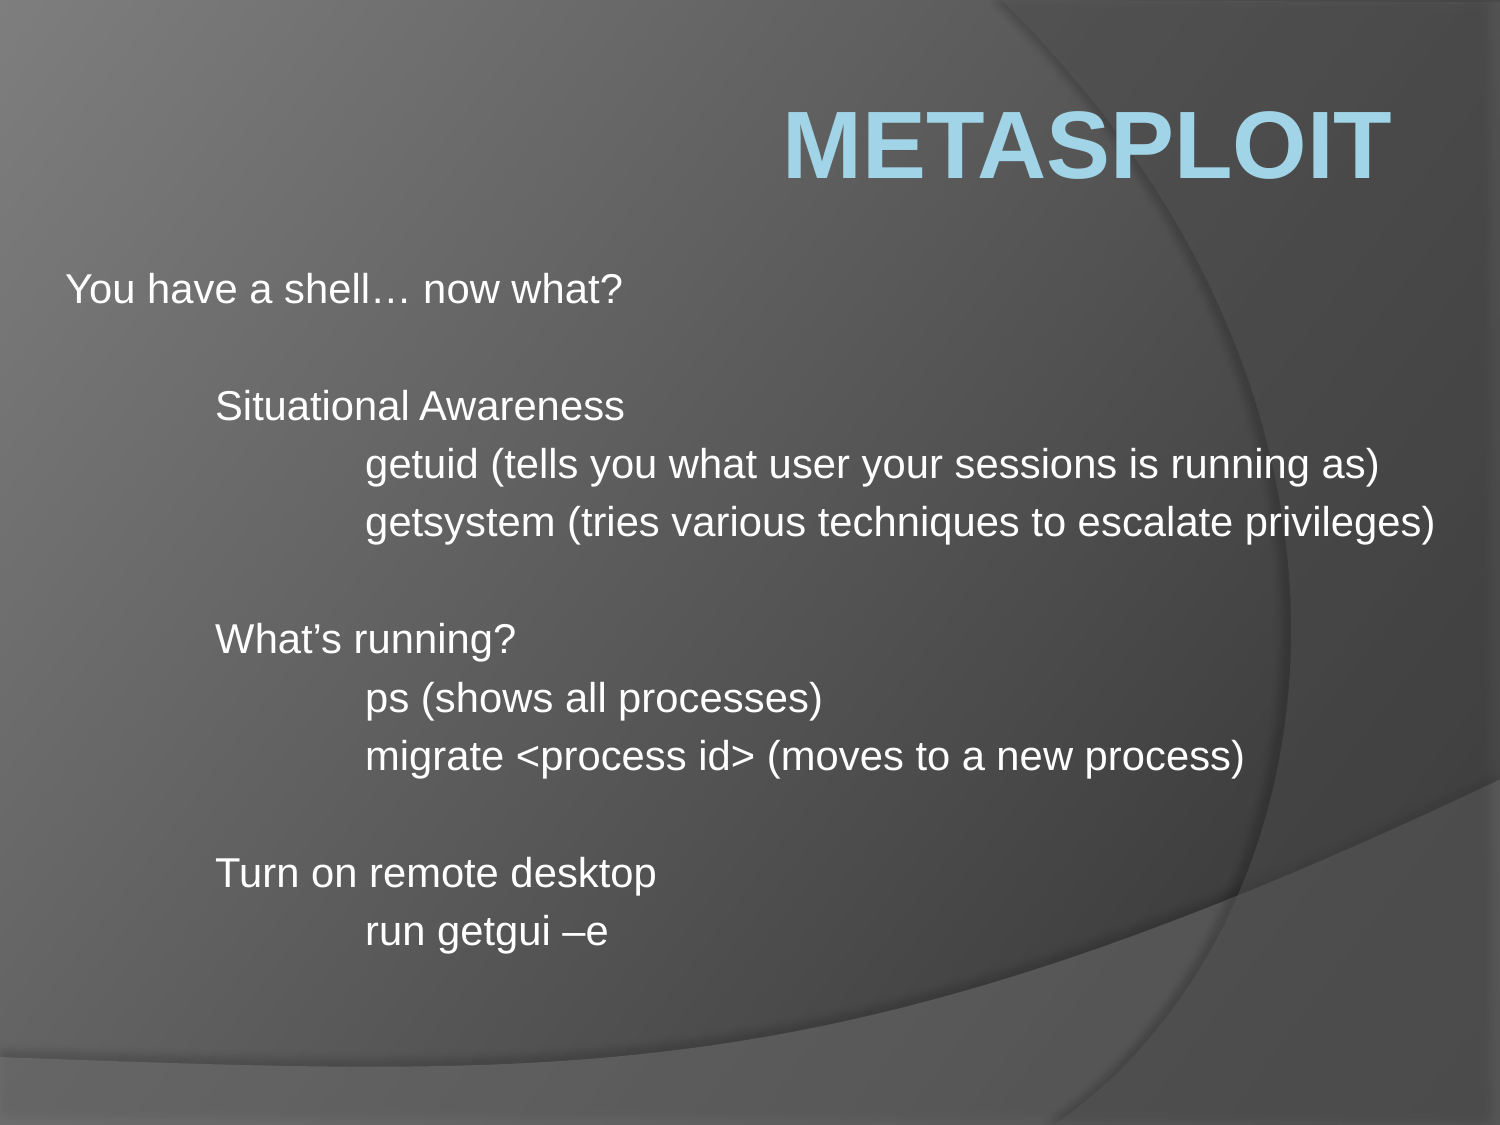

# Metasploit
You have a shell… now what?

	Situational Awareness
		getuid (tells you what user your sessions is running as)
		getsystem (tries various techniques to escalate privileges)

	What’s running?
		ps (shows all processes)
		migrate <process id> (moves to a new process)

	Turn on remote desktop
		run getgui –e